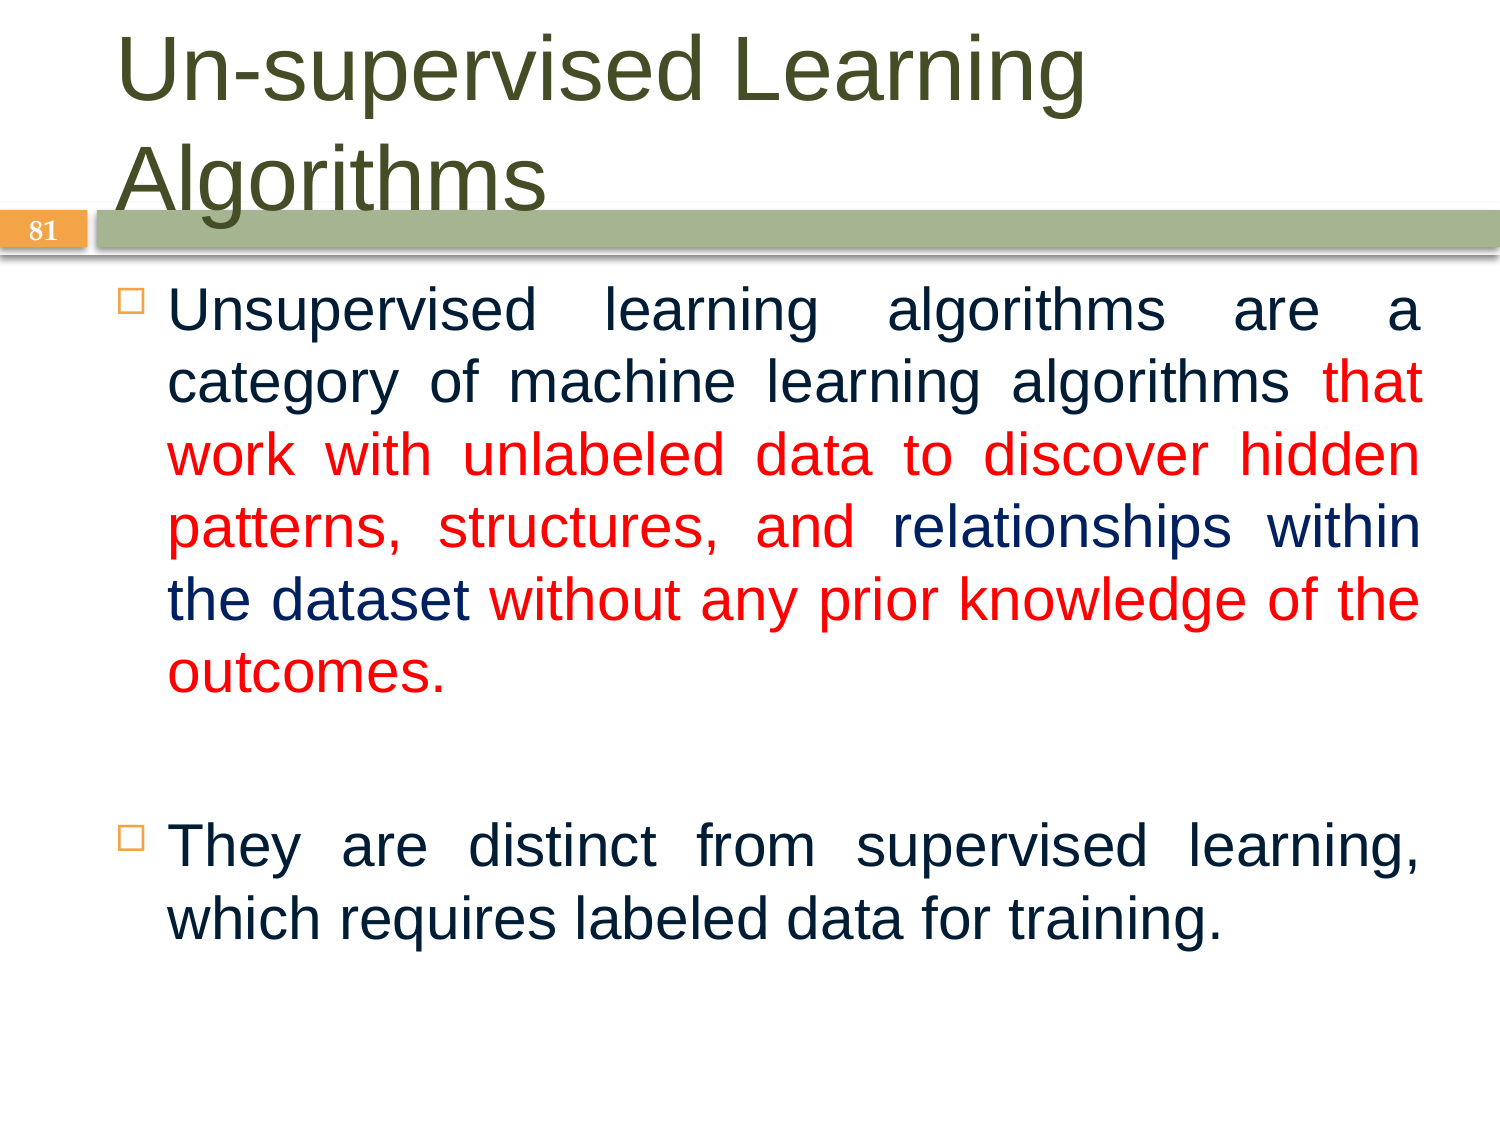

# Un-supervised Learning Algorithms
81
Unsupervised learning algorithms are a category of machine learning algorithms that work with unlabeled data to discover hidden patterns, structures, and relationships within the dataset without any prior knowledge of the outcomes.

They are distinct from supervised learning, which requires labeled data for training.